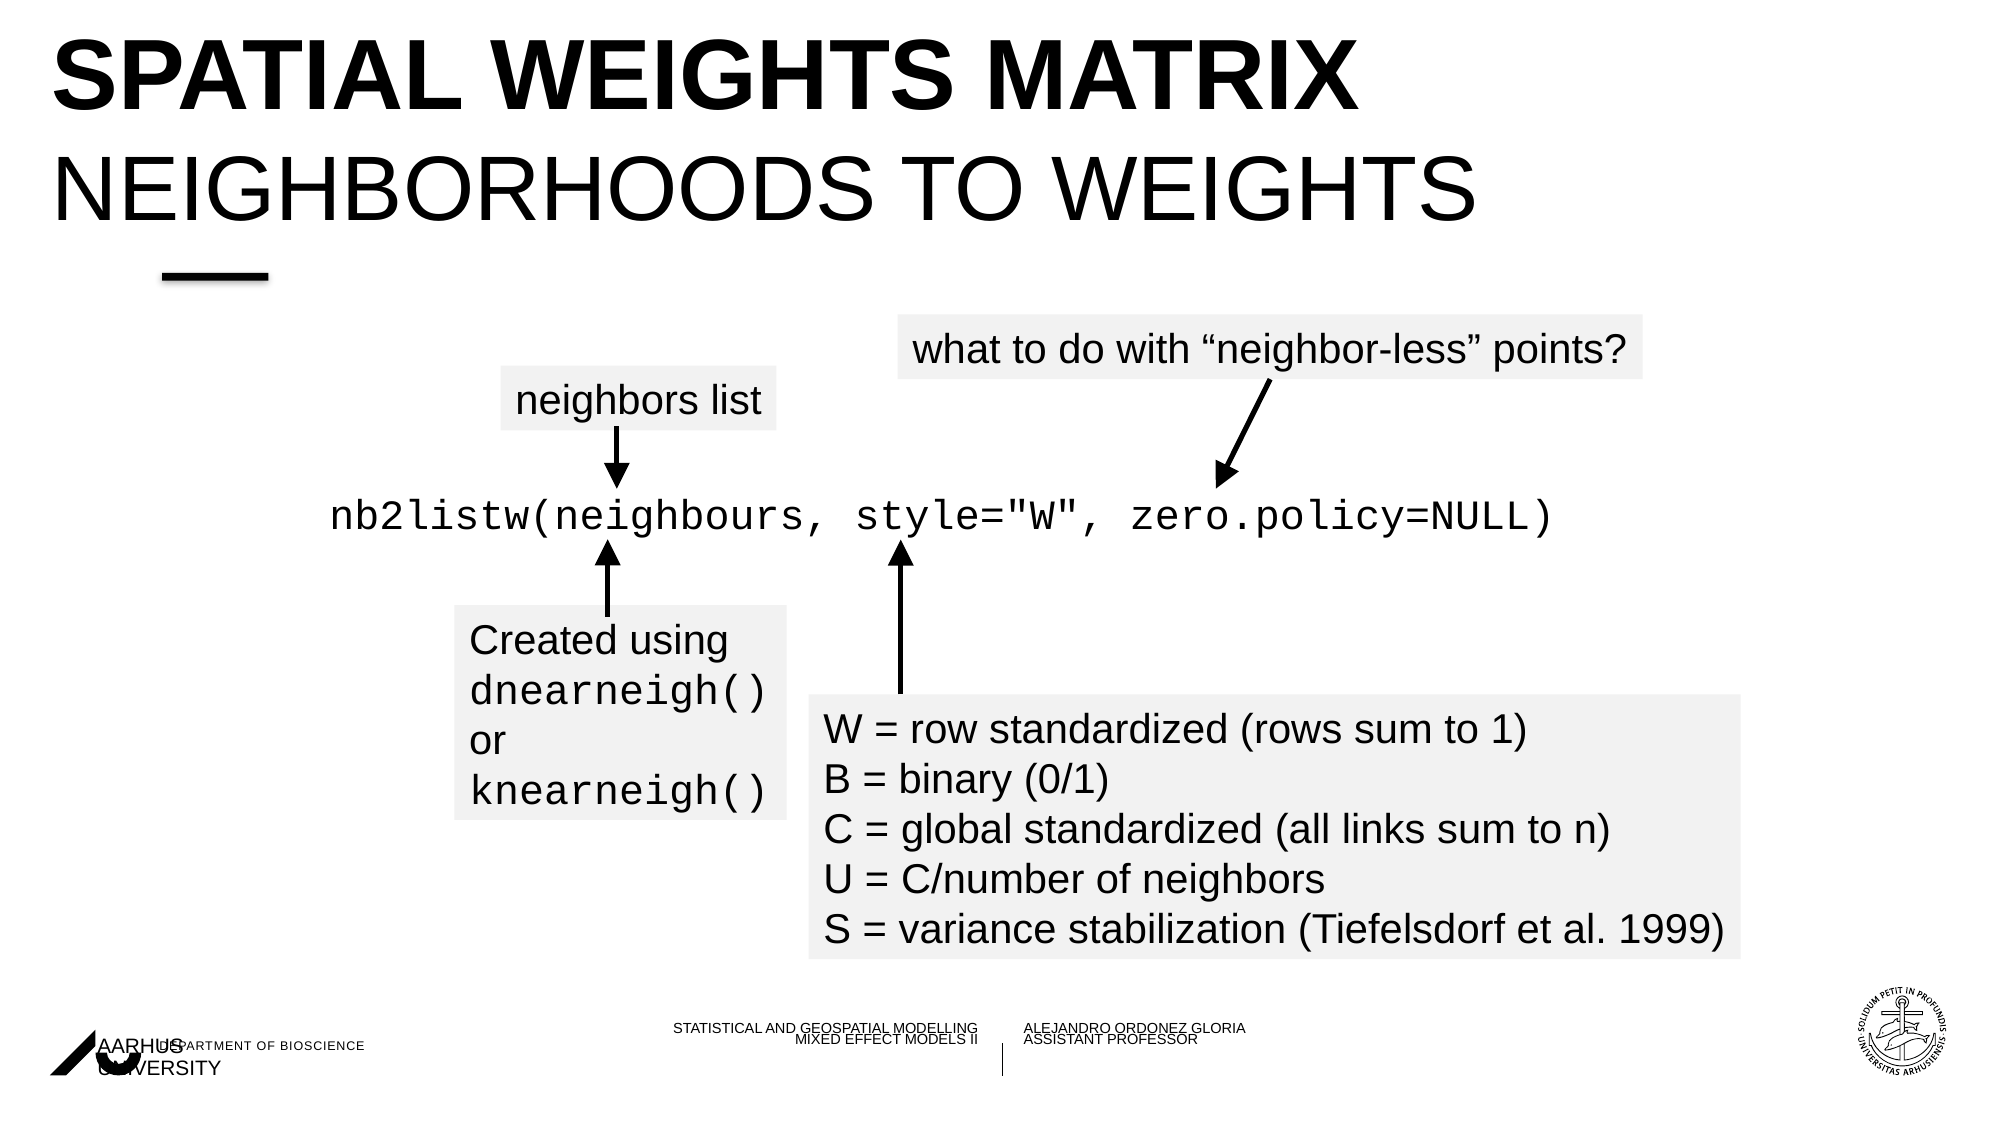

# Spatial weights matrix neighborhoods to weights
what to do with “neighbor-less” points?
neighbors list
nb2listw(neighbours, style="W", zero.policy=NULL)
Created using
dnearneigh() or knearneigh()
W = row standardized (rows sum to 1)
B = binary (0/1)
C = global standardized (all links sum to n)
U = C/number of neighbors
S = variance stabilization (Tiefelsdorf et al. 1999)